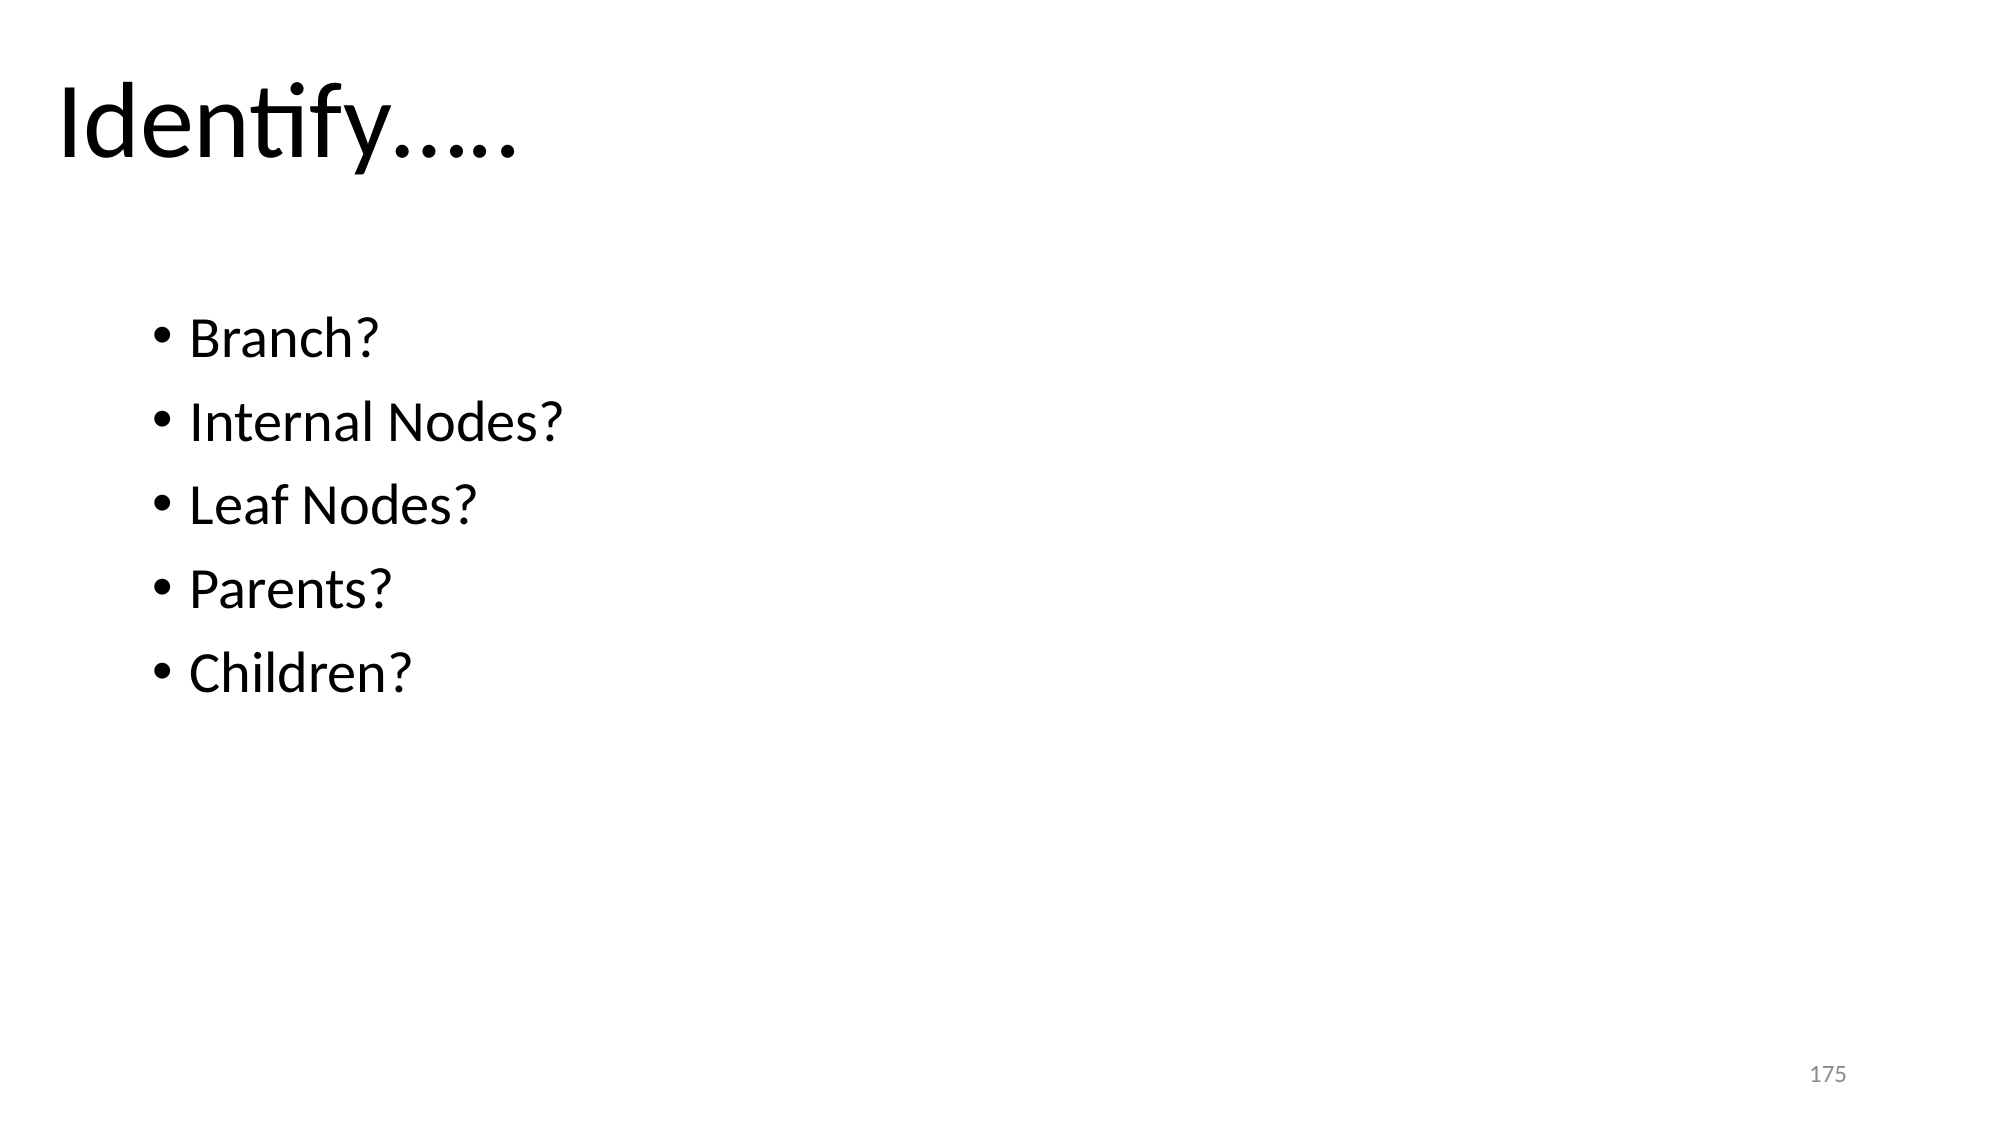

# Identify…..
Branch?
Internal Nodes?
Leaf Nodes?
Parents?
Children?

175